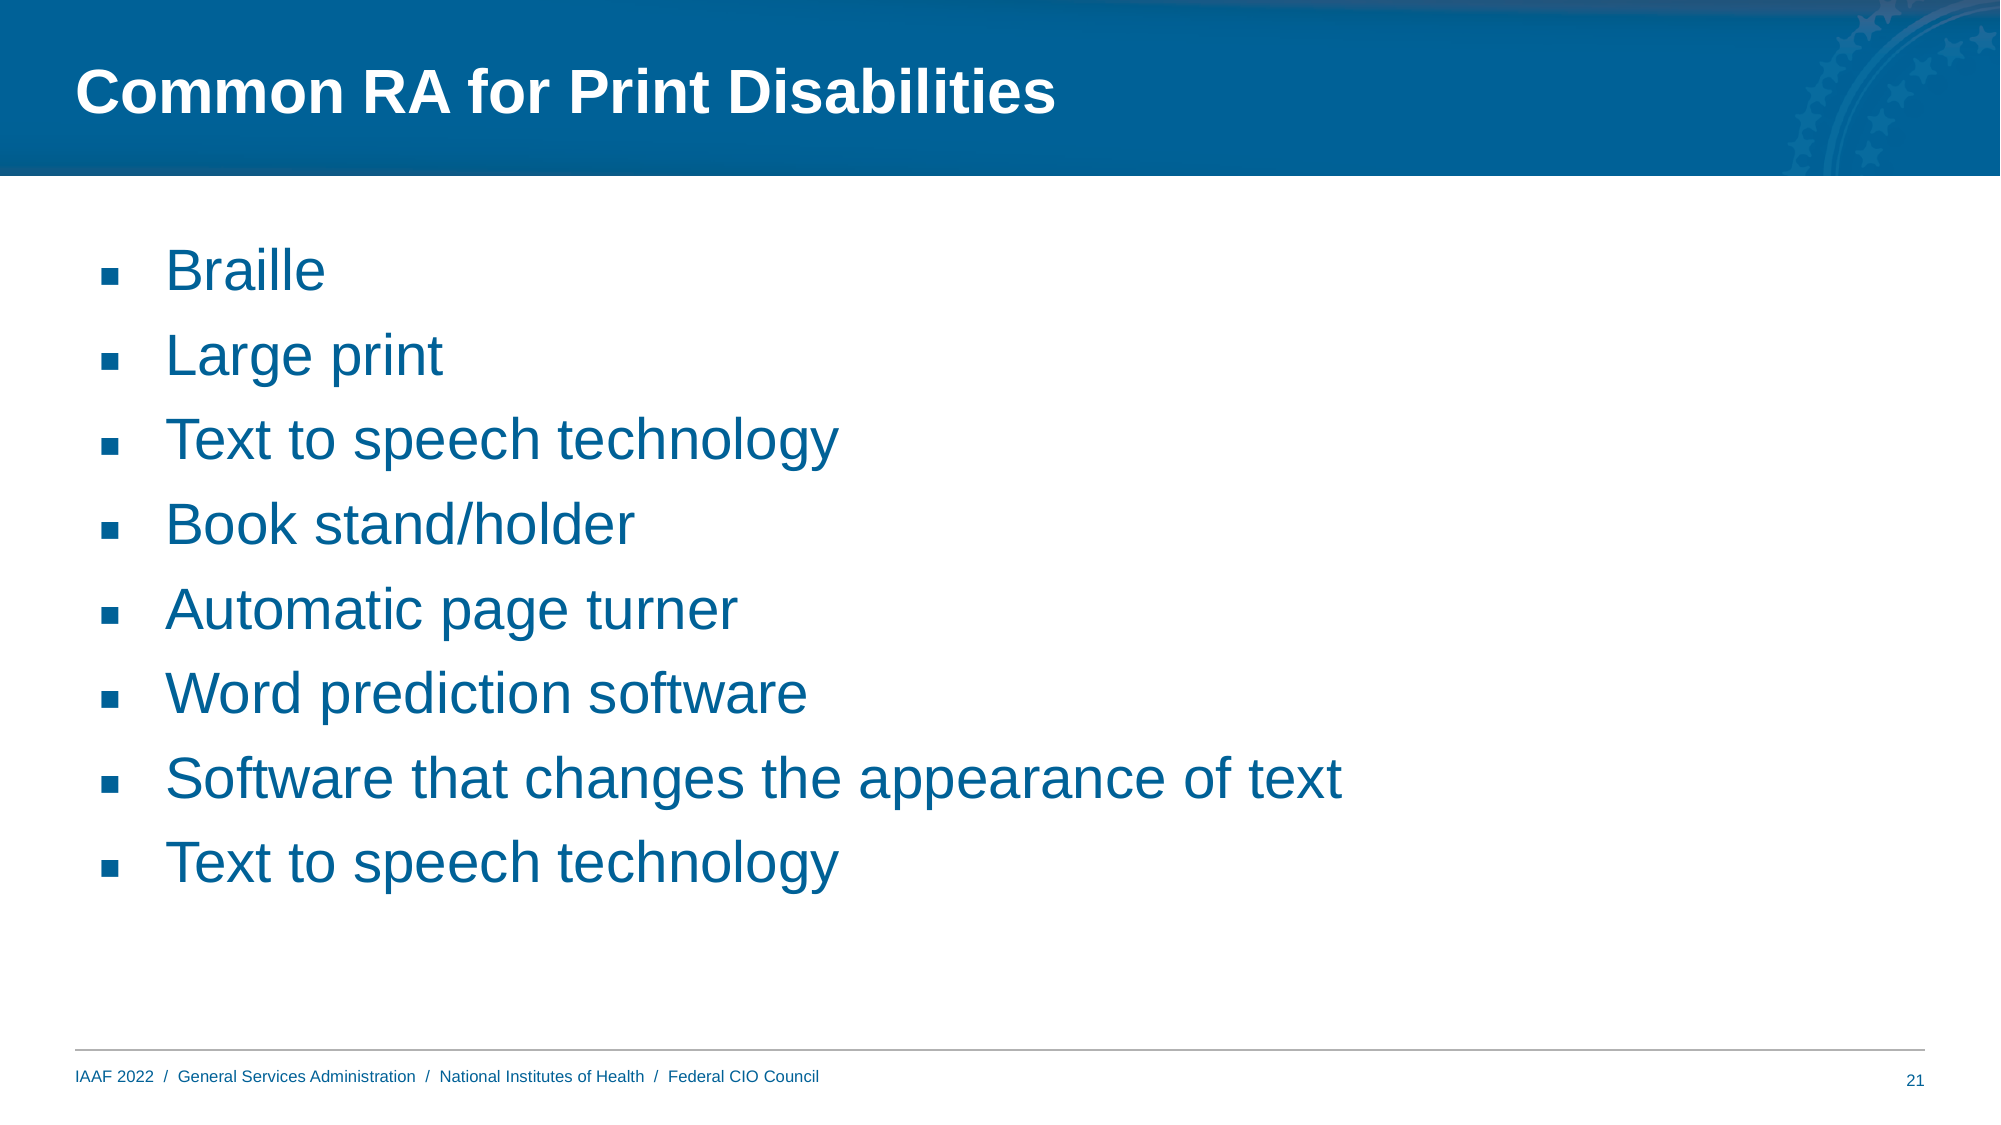

# Common RA for Print Disabilities
Braille
Large print
Text to speech technology
Book stand/holder
Automatic page turner
Word prediction software
Software that changes the appearance of text
Text to speech technology

21